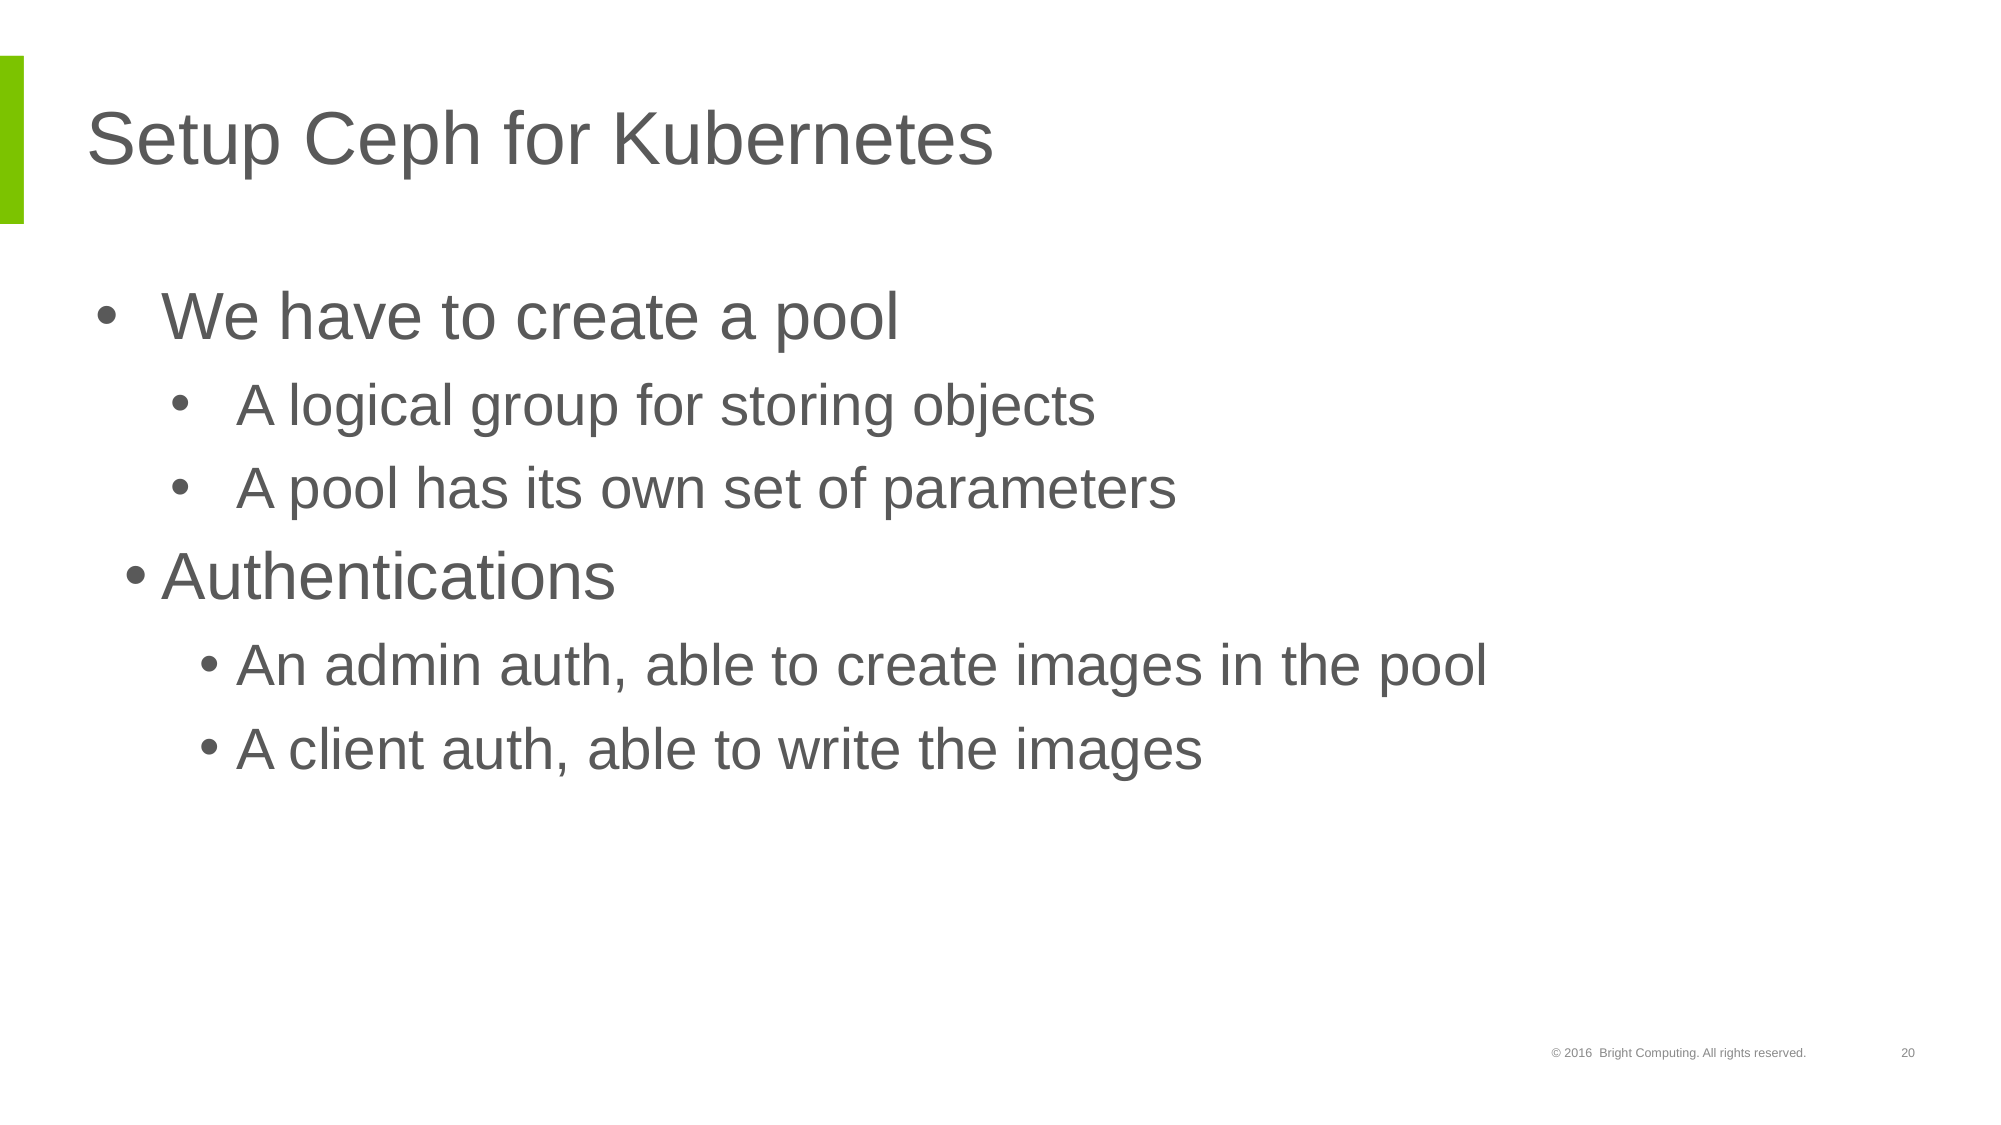

# Setup Ceph for Kubernetes
We have to create a pool
A logical group for storing objects
A pool has its own set of parameters
Authentications
An admin auth, able to create images in the pool
A client auth, able to write the images